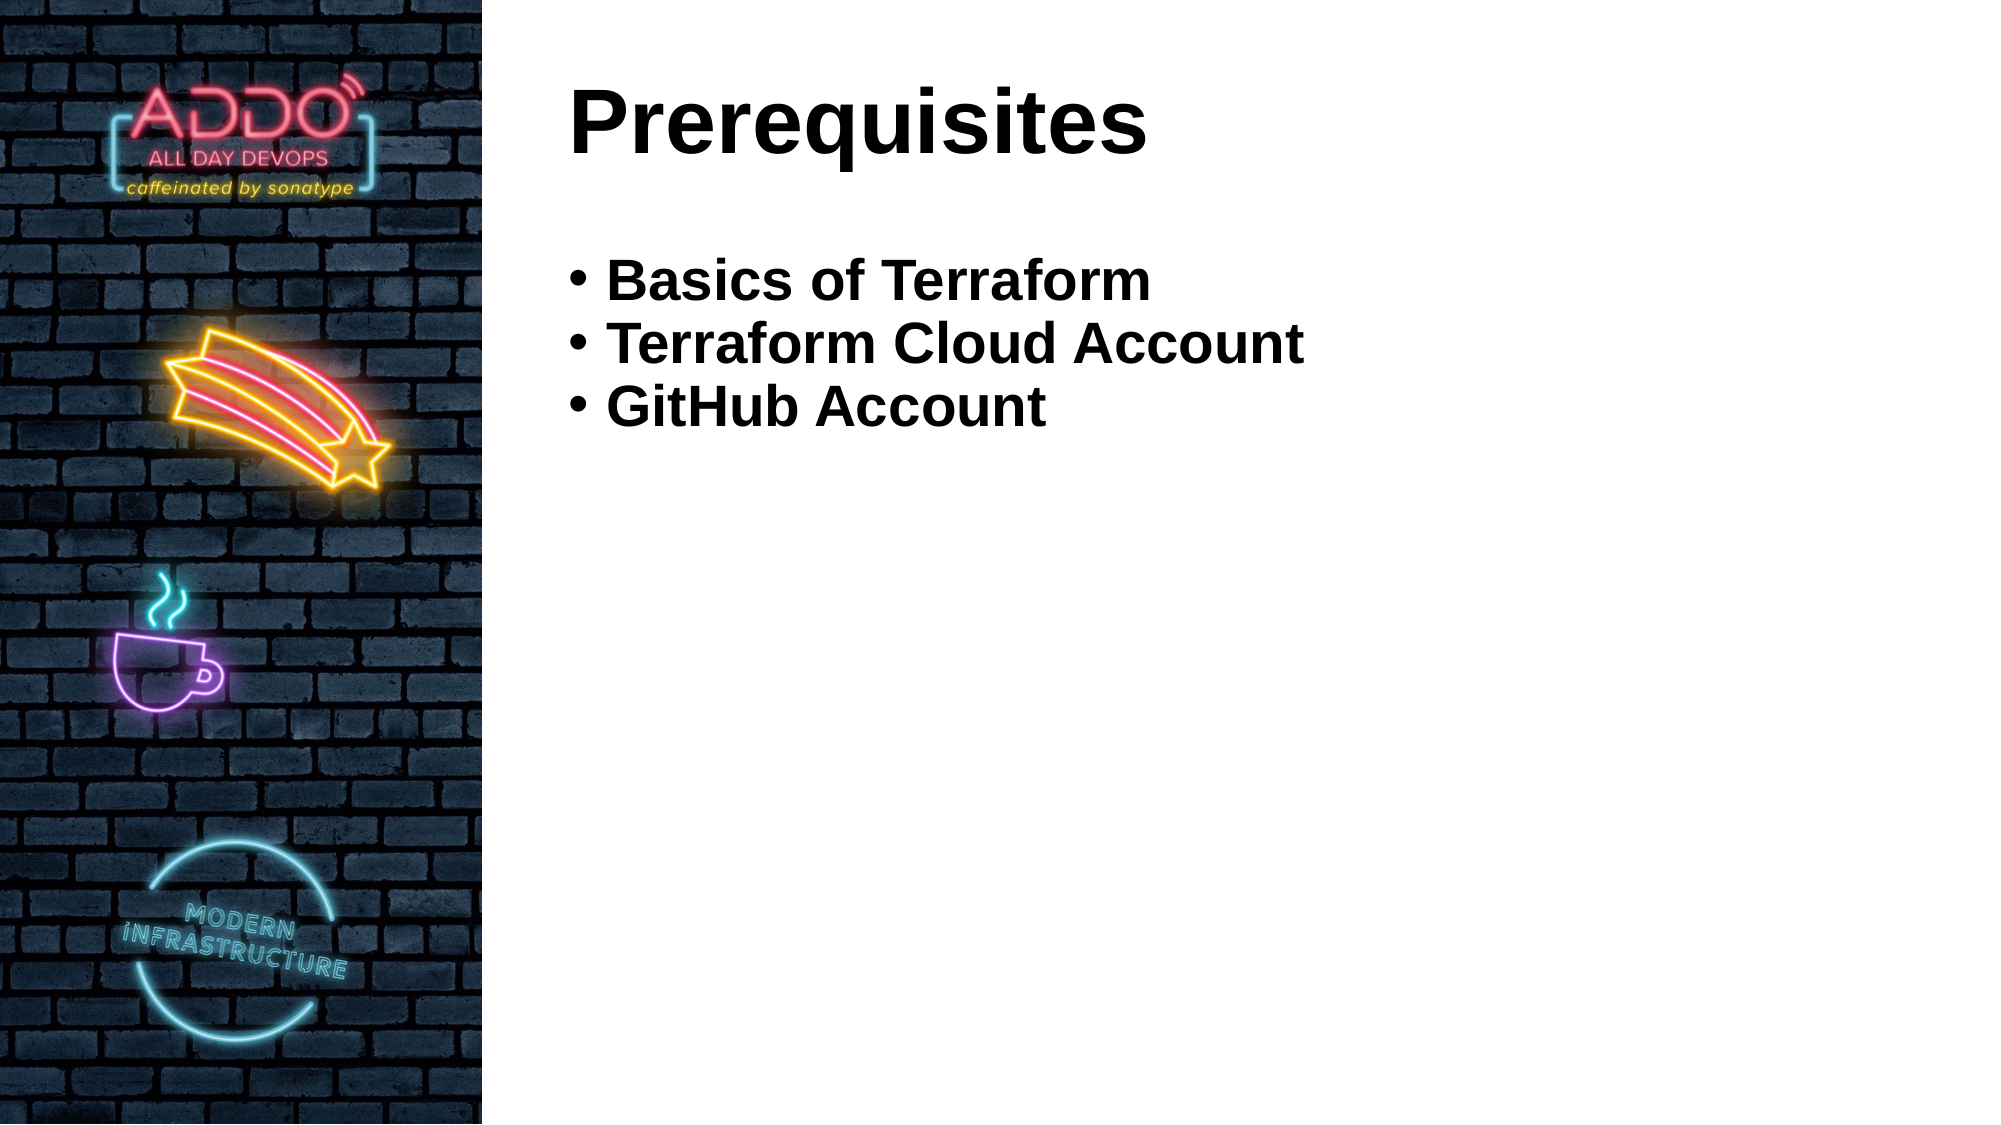

# Prerequisites
Basics of Terraform
Terraform Cloud Account
GitHub Account